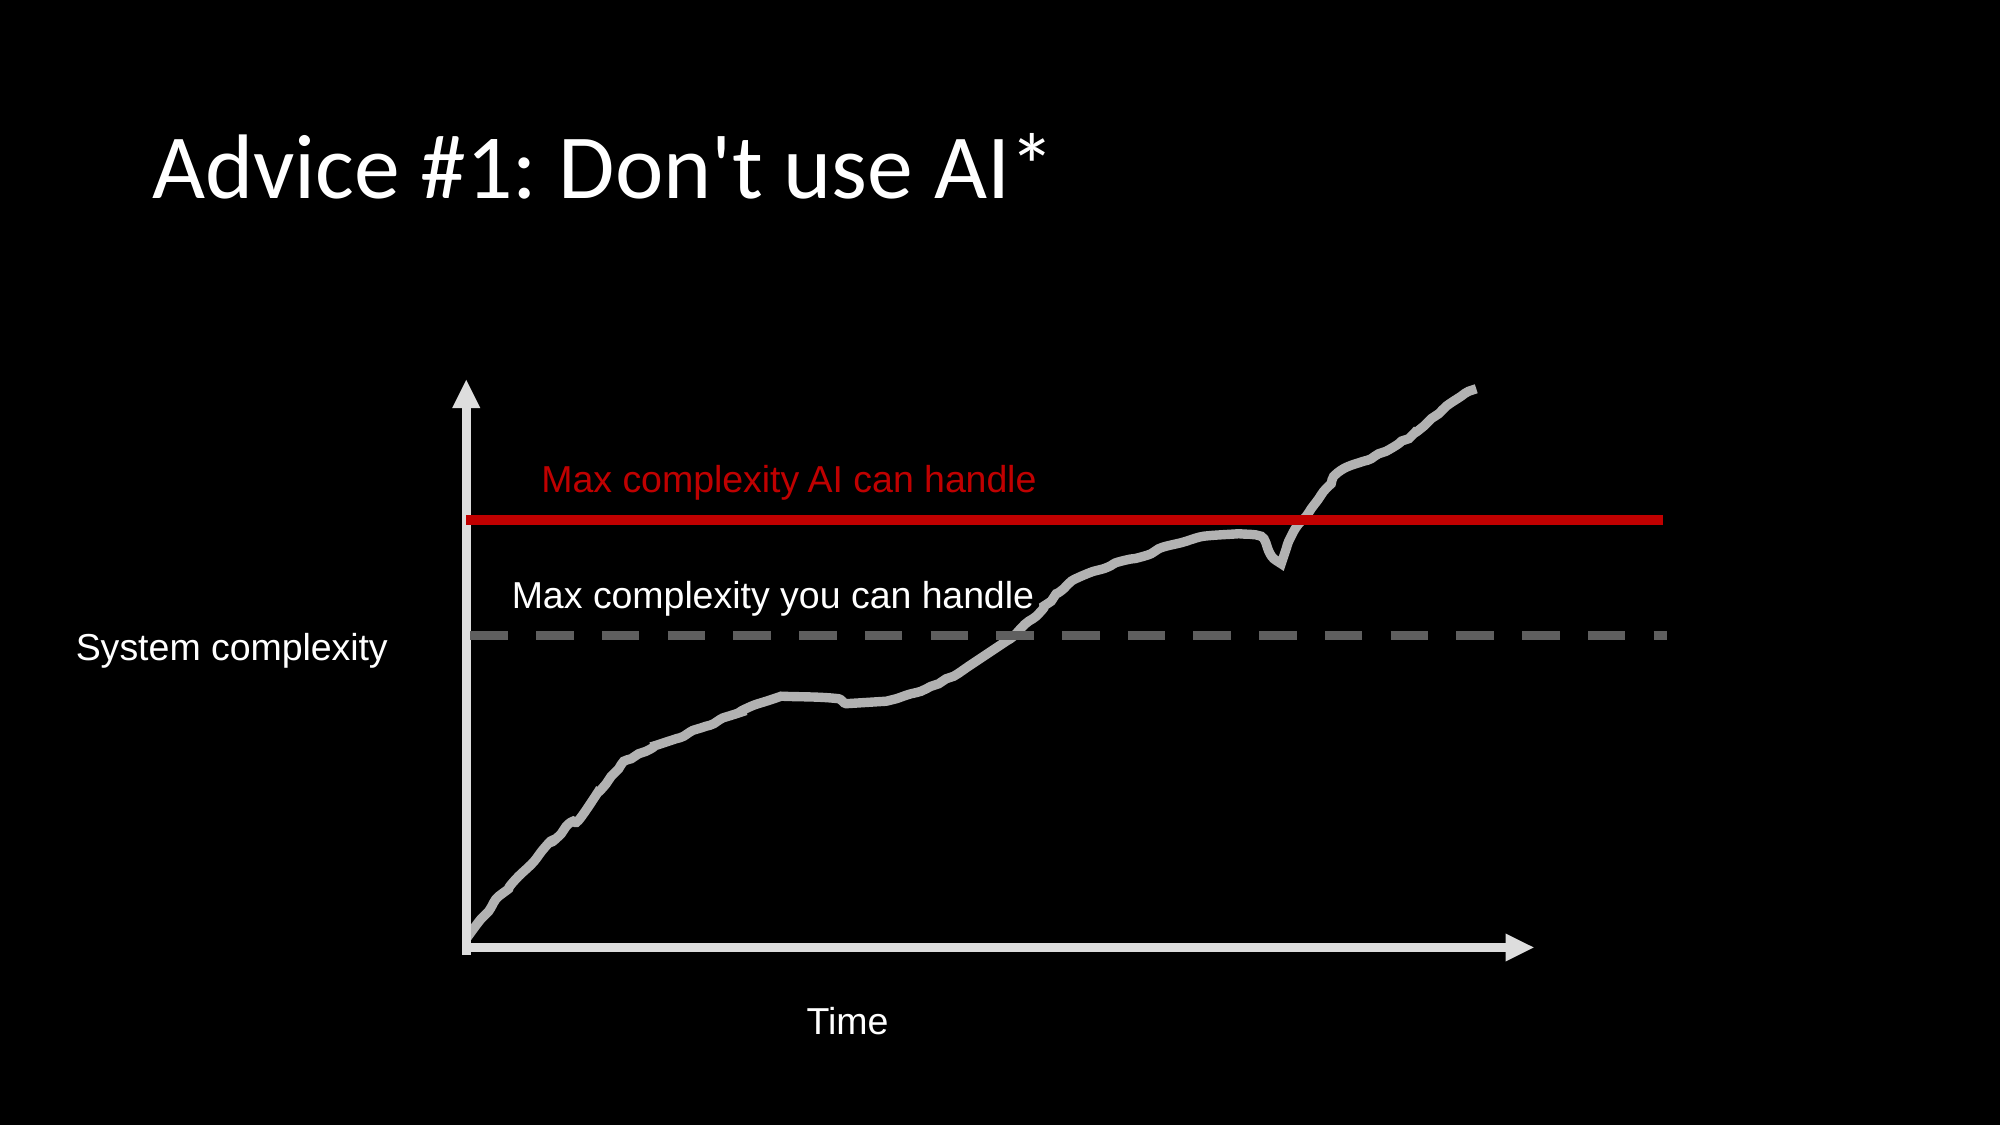

# Advice #1: Don't use AI*

Max complexity AI can handle
Max complexity you can handle
System complexity
Time